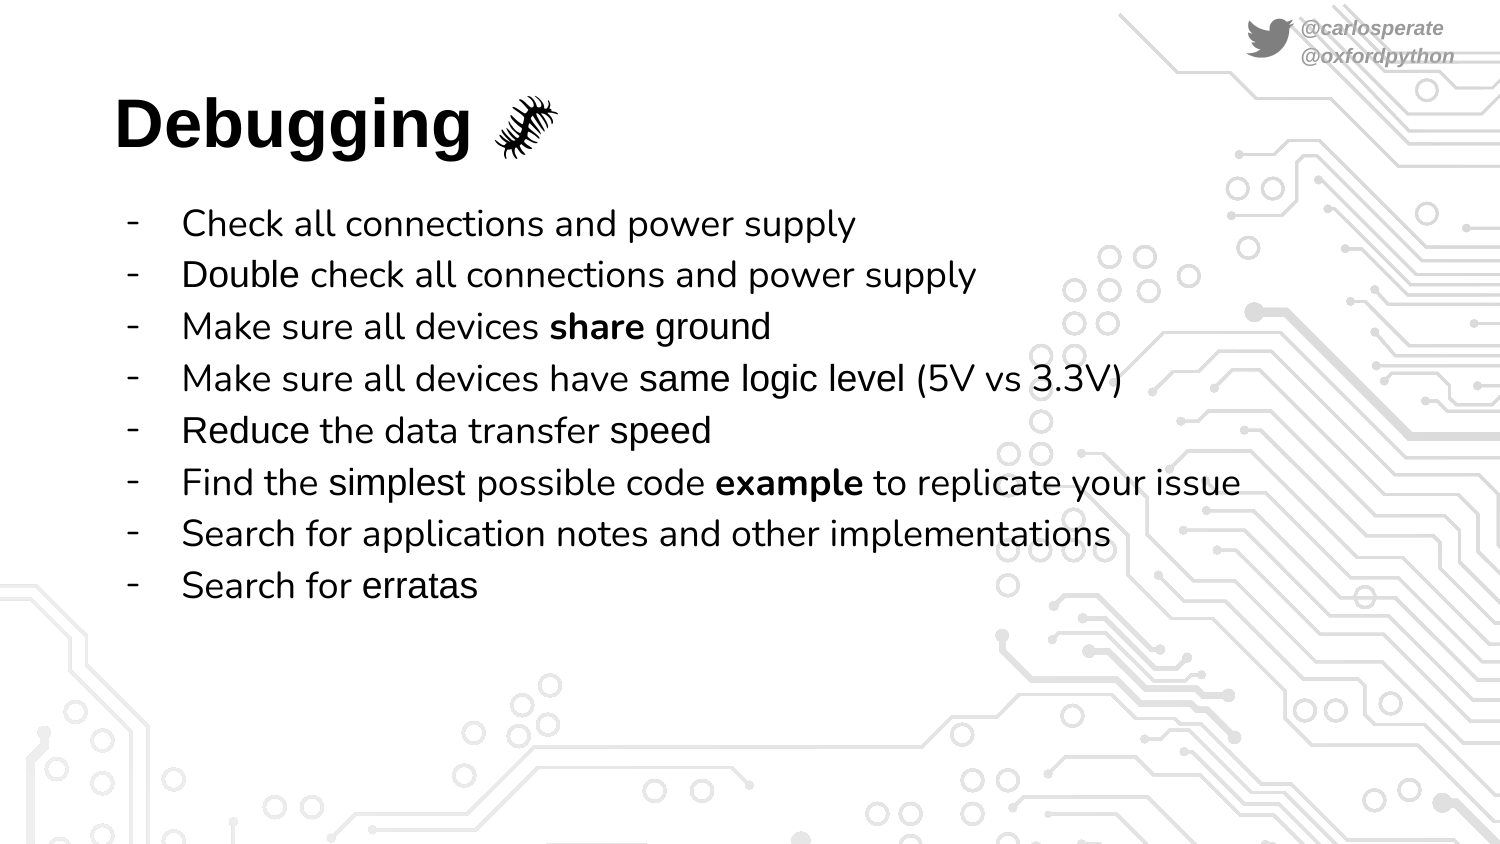

# Debugging 🐛
Check all connections and power supply
Double check all connections and power supply
Make sure all devices share ground
Make sure all devices have same logic level (5V vs 3.3V)
Reduce the data transfer speed
Find the simplest possible code example to replicate your issue
Search for application notes and other implementations
Search for erratas